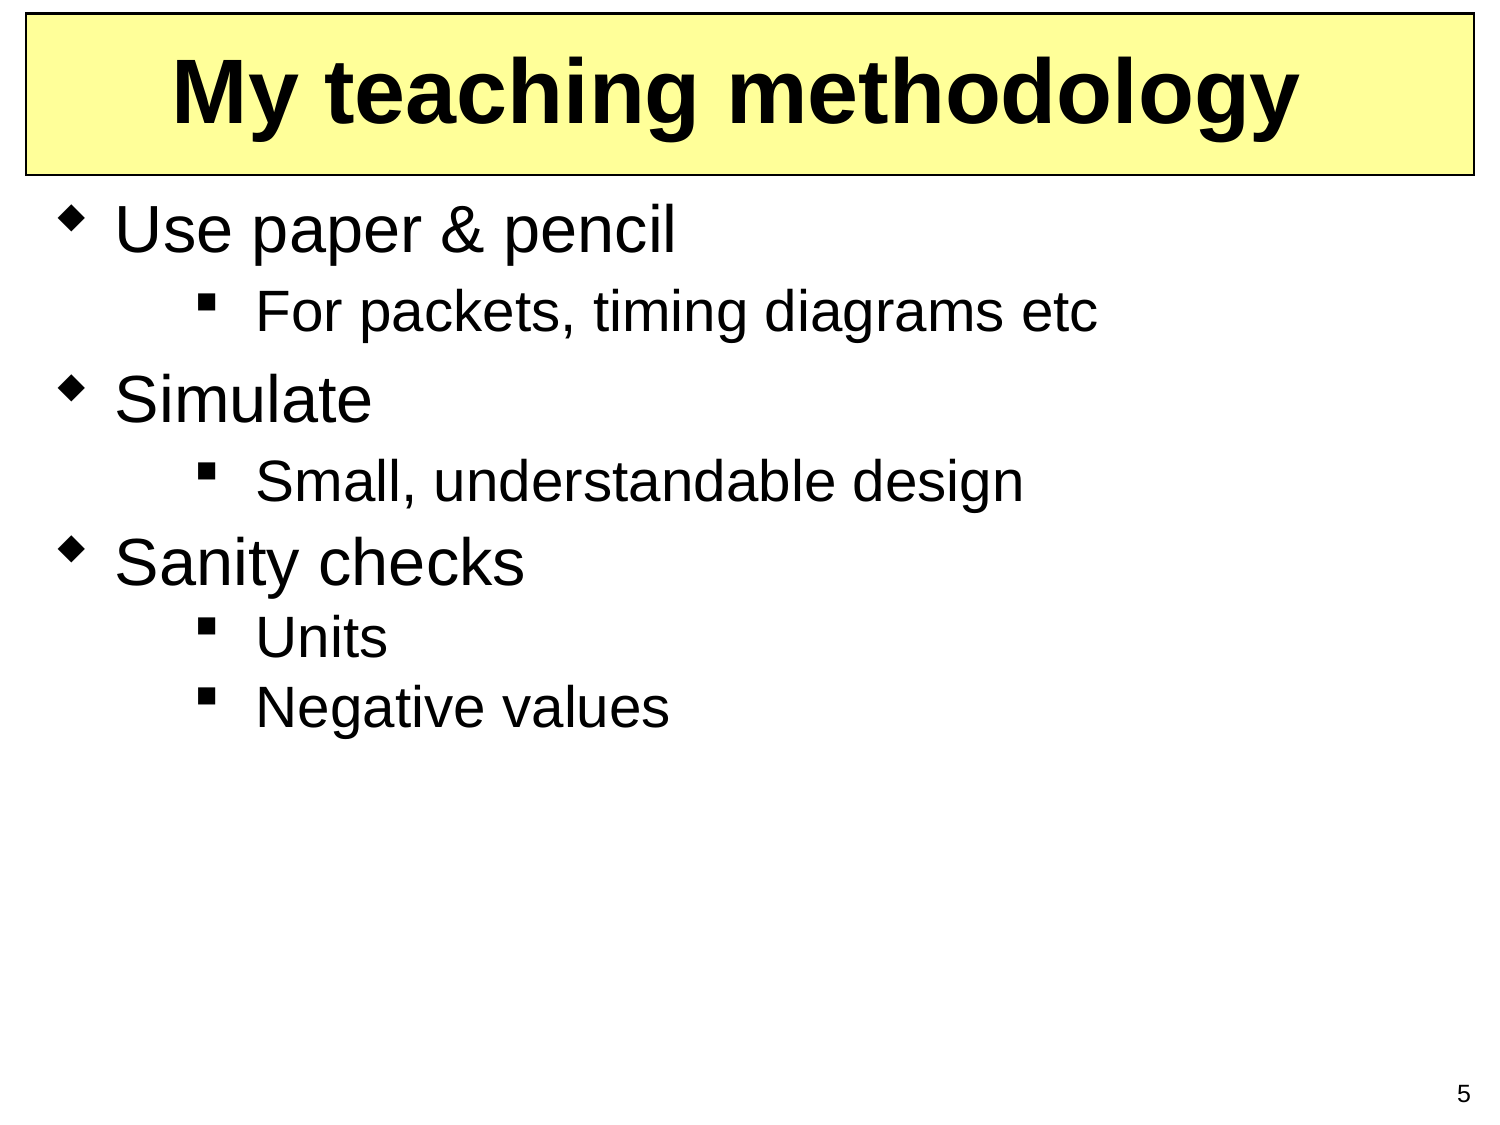

# My teaching methodology
Use paper & pencil
For packets, timing diagrams etc
Simulate
Small, understandable design
Sanity checks
Units
Negative values